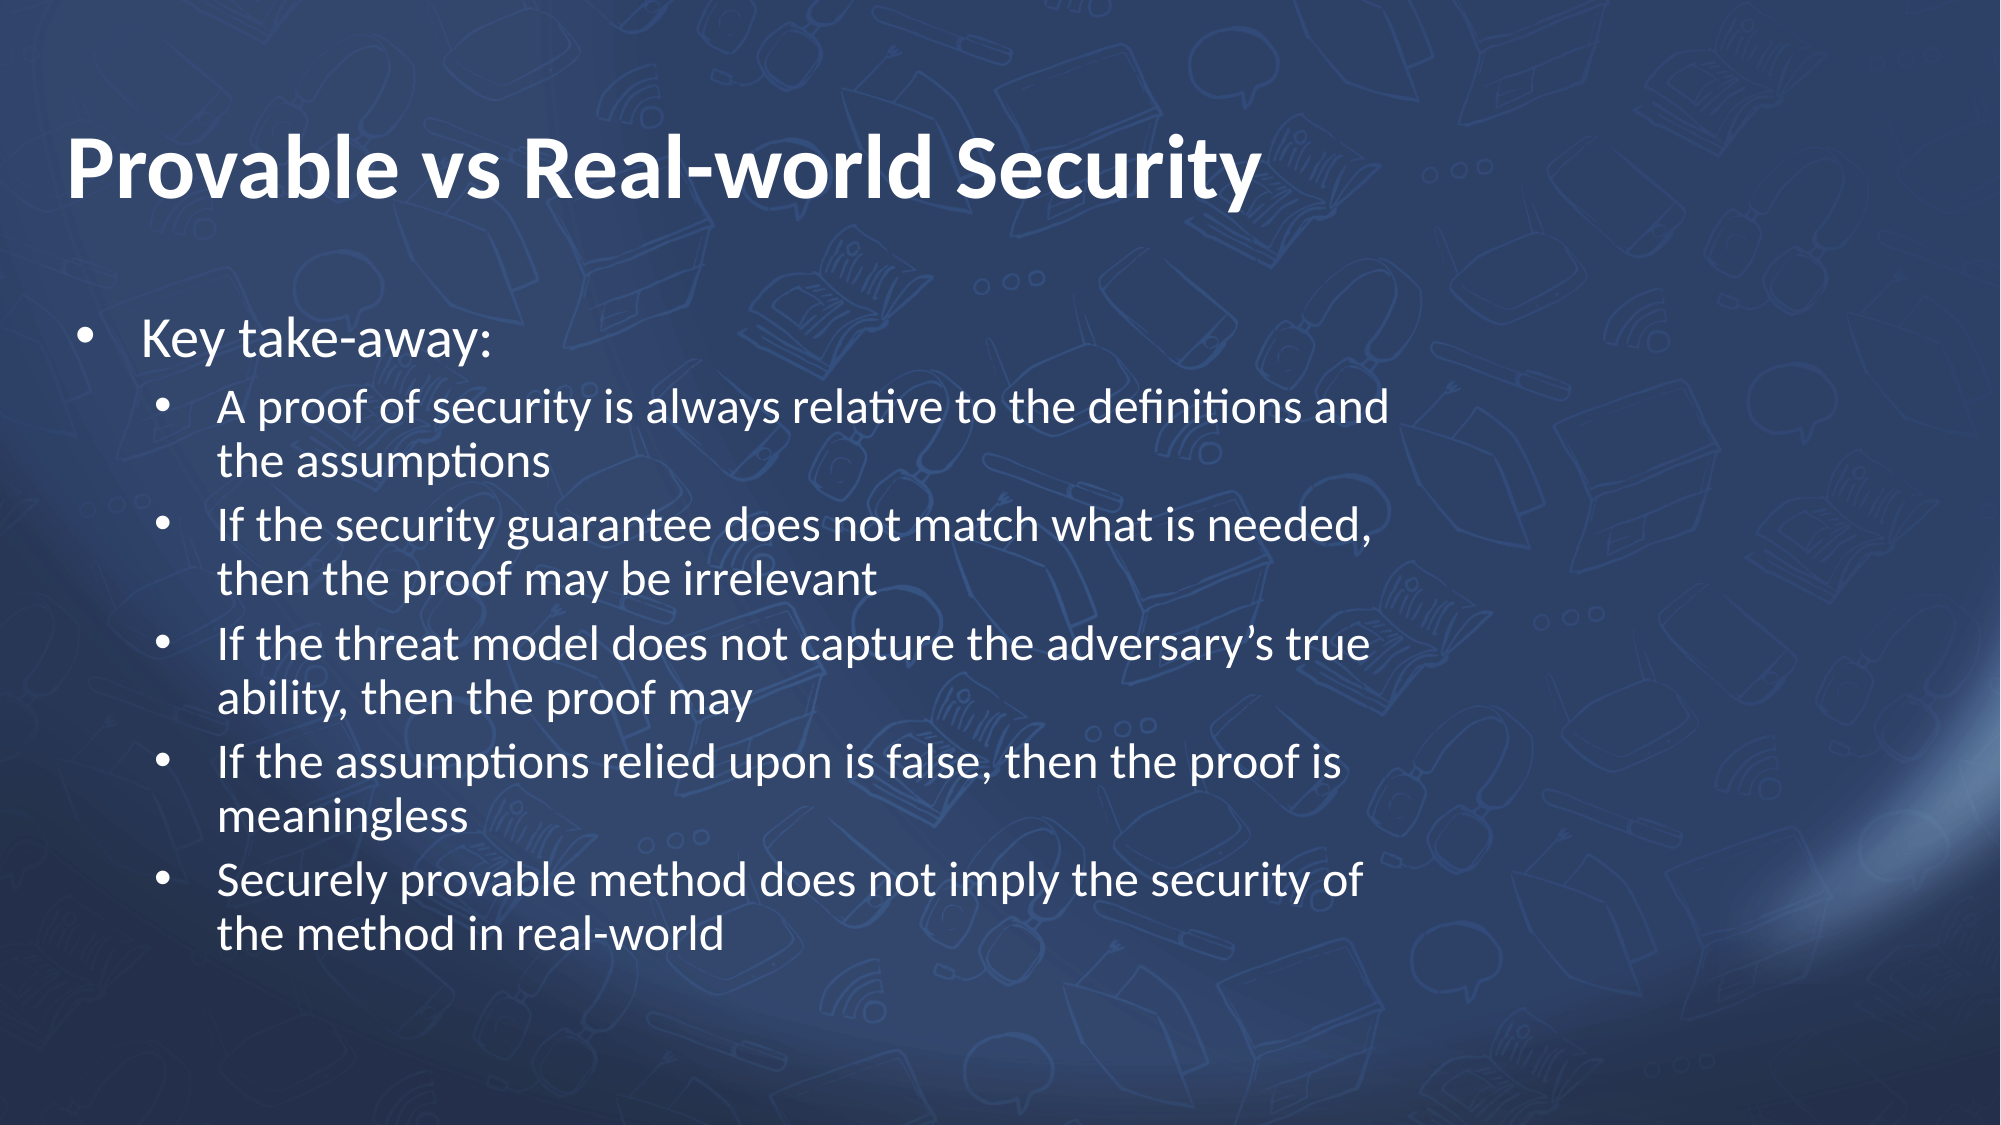

# Provable vs Real-world Security
Key take-away:
A proof of security is always relative to the definitions and the assumptions
If the security guarantee does not match what is needed, then the proof may be irrelevant
If the threat model does not capture the adversary’s true ability, then the proof may
If the assumptions relied upon is false, then the proof is meaningless
Securely provable method does not imply the security of the method in real-world